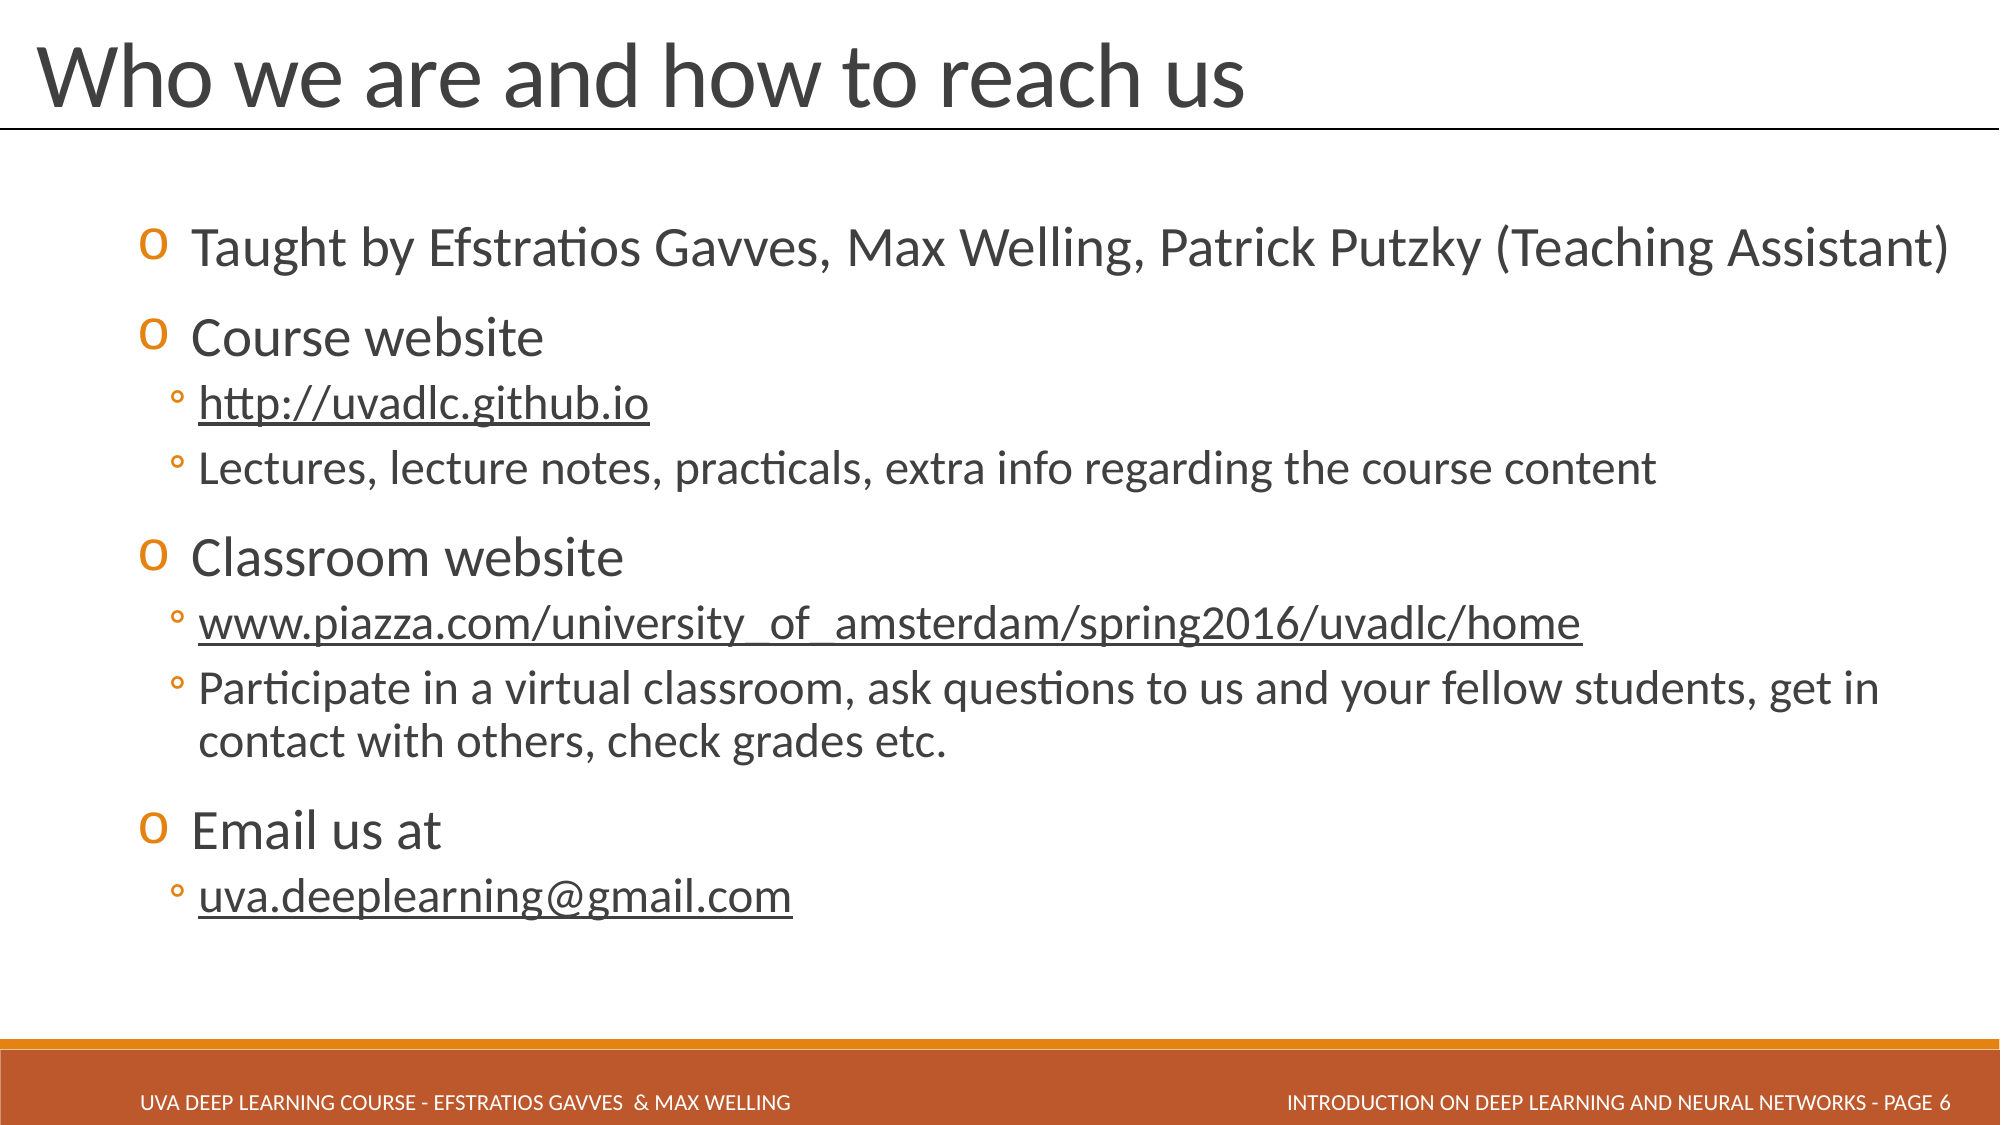

# Who we are and how to reach us
Taught by Efstratios Gavves, Max Welling, Patrick Putzky (Teaching Assistant)
Course website
http://uvadlc.github.io
Lectures, lecture notes, practicals, extra info regarding the course content
Classroom website
www.piazza.com/university_of_amsterdam/spring2016/uvadlc/home
Participate in a virtual classroom, ask questions to us and your fellow students, get in contact with others, check grades etc.
Email us at
uva.deeplearning@gmail.com

INTRODUCTION ON DEEP LEARNING AND NEURAL NETWORKS - PAGE 6
UVA Deep Learning COURSE - Efstratios Gavves  & Max Welling